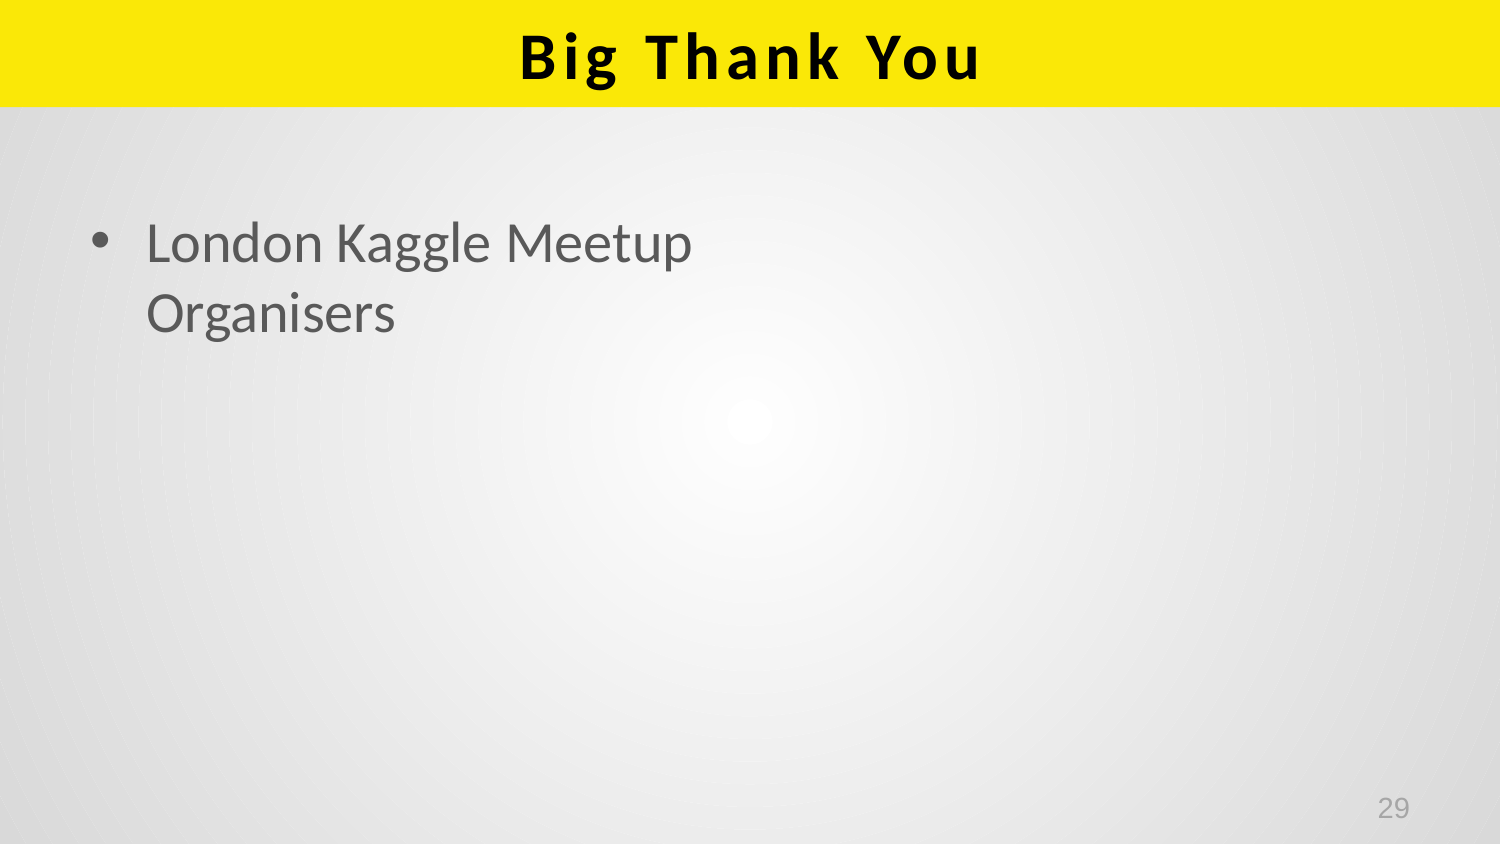

# Big Thank You
London Kaggle Meetup Organisers

29